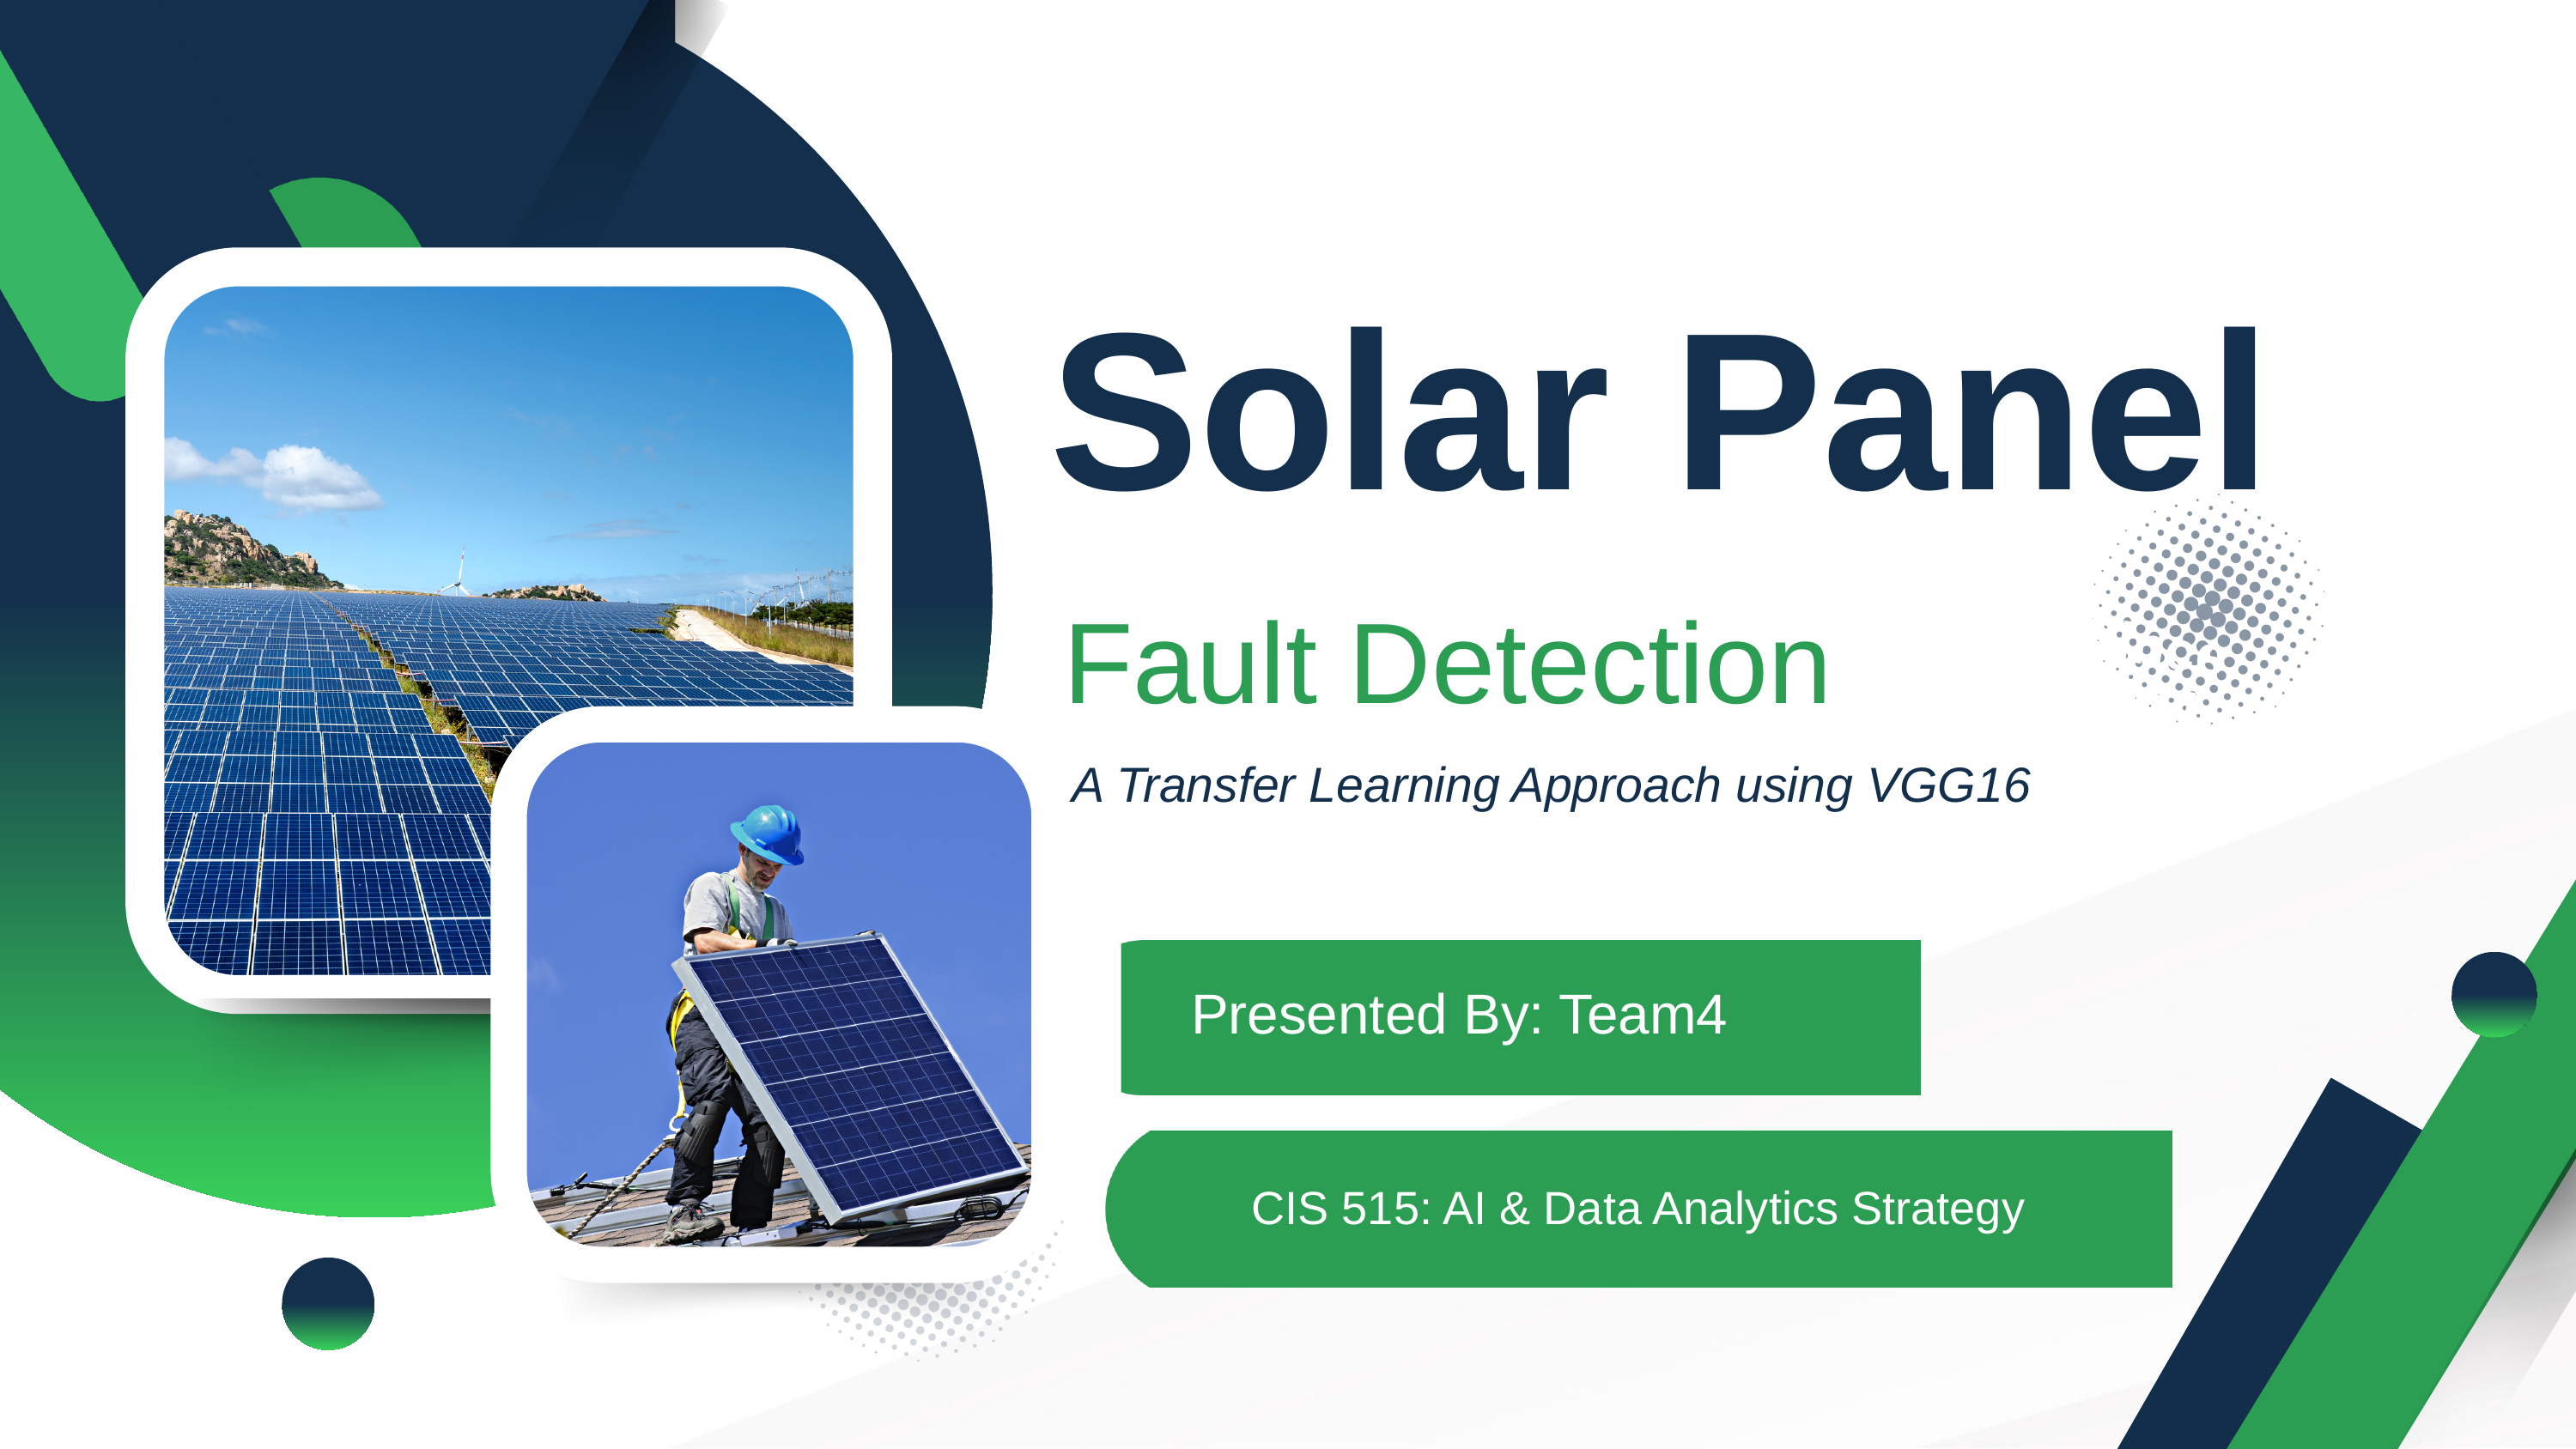

Solar Panel

Fault Detection
Since
2011

A Transfer Learning Approach using VGG16

Presented By: Team4

CIS 515: AI & Data Analytics Strategy